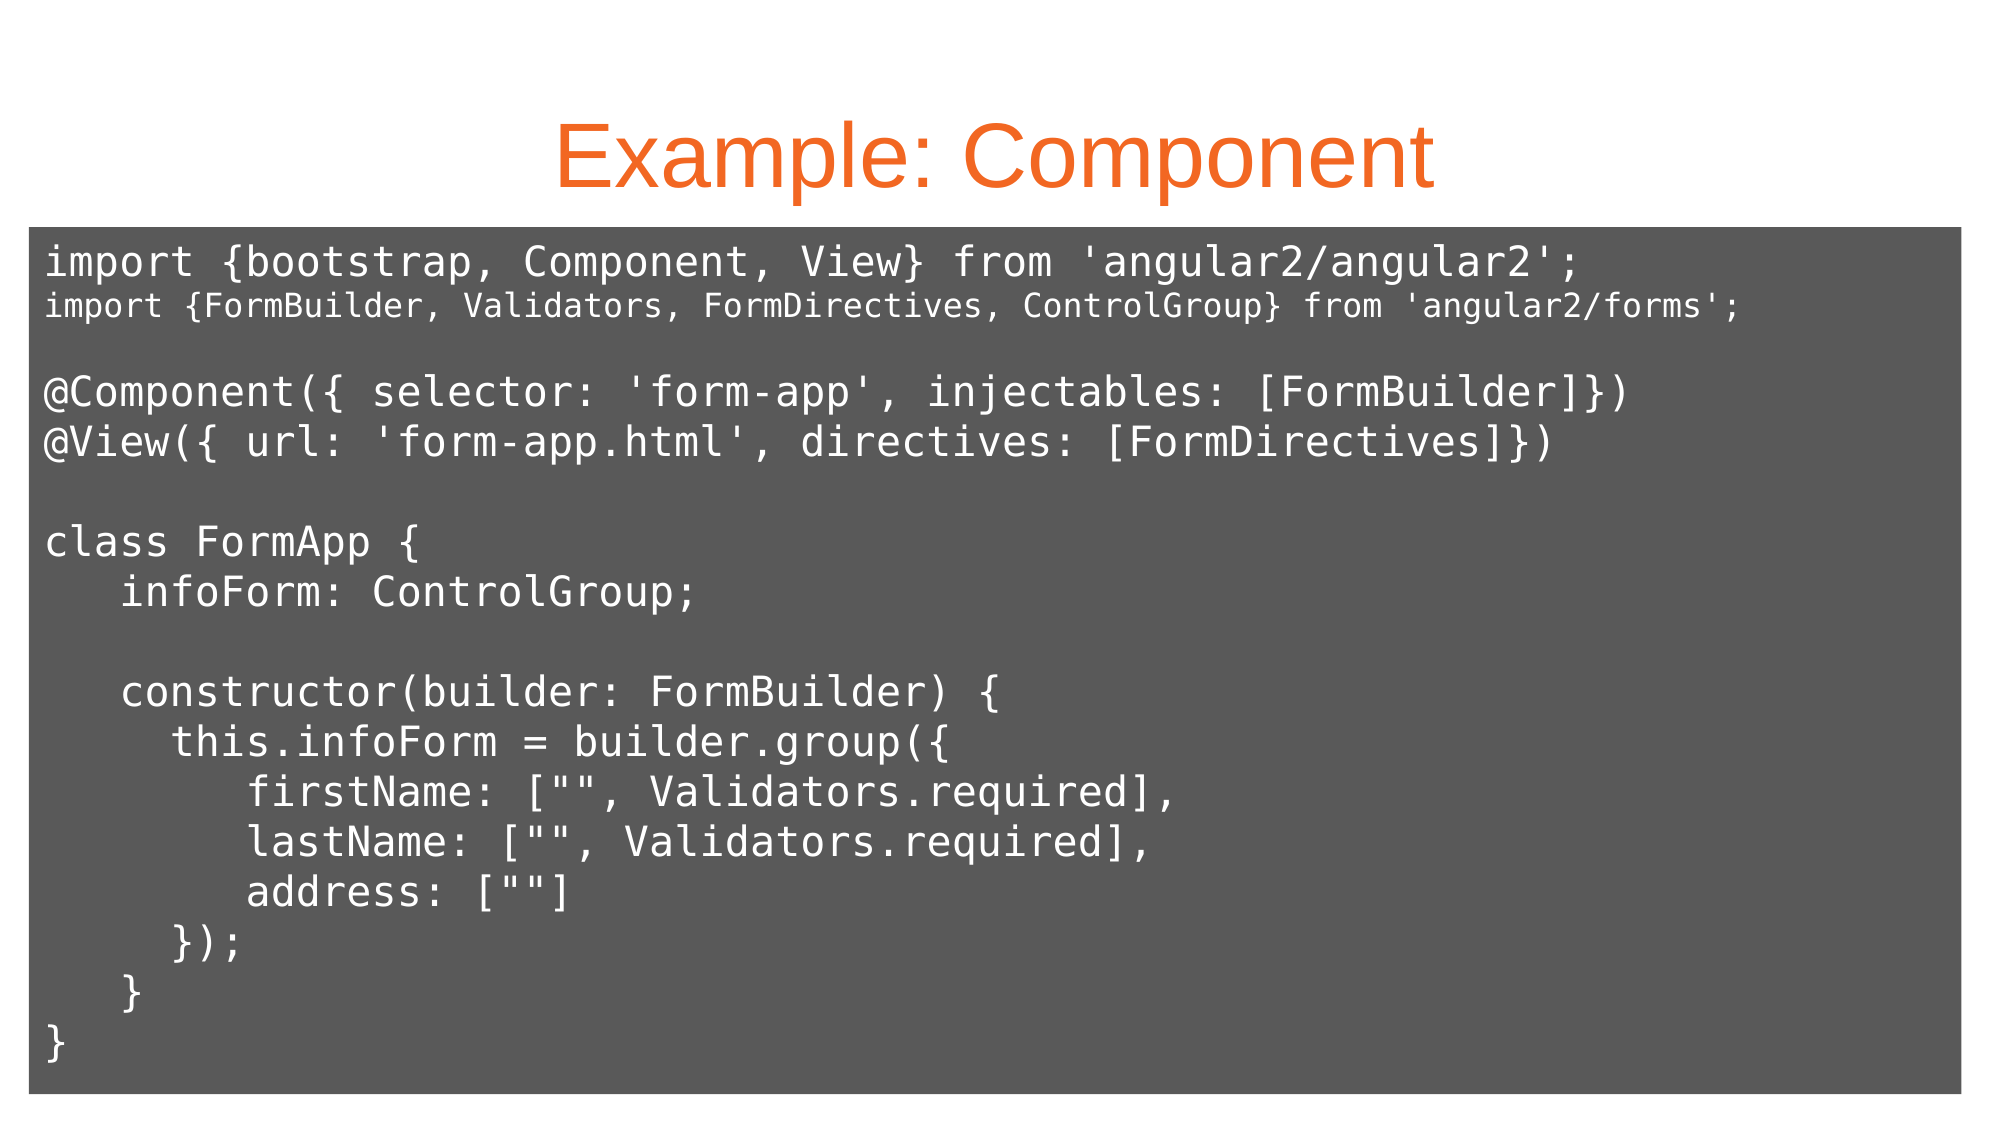

# Example: Component
import {bootstrap, Component, View} from 'angular2/angular2';
import {FormBuilder, Validators, FormDirectives, ControlGroup} from 'angular2/forms';

@Component({ selector: 'form-app', injectables: [FormBuilder]})
@View({ url: 'form-app.html', directives: [FormDirectives]})

class FormApp {
   infoForm: ControlGroup;

   constructor(builder: FormBuilder) {
     this.infoForm = builder.group({
        firstName: ["", Validators.required],
        lastName: ["", Validators.required],
        address: [""]
     });
   }
}